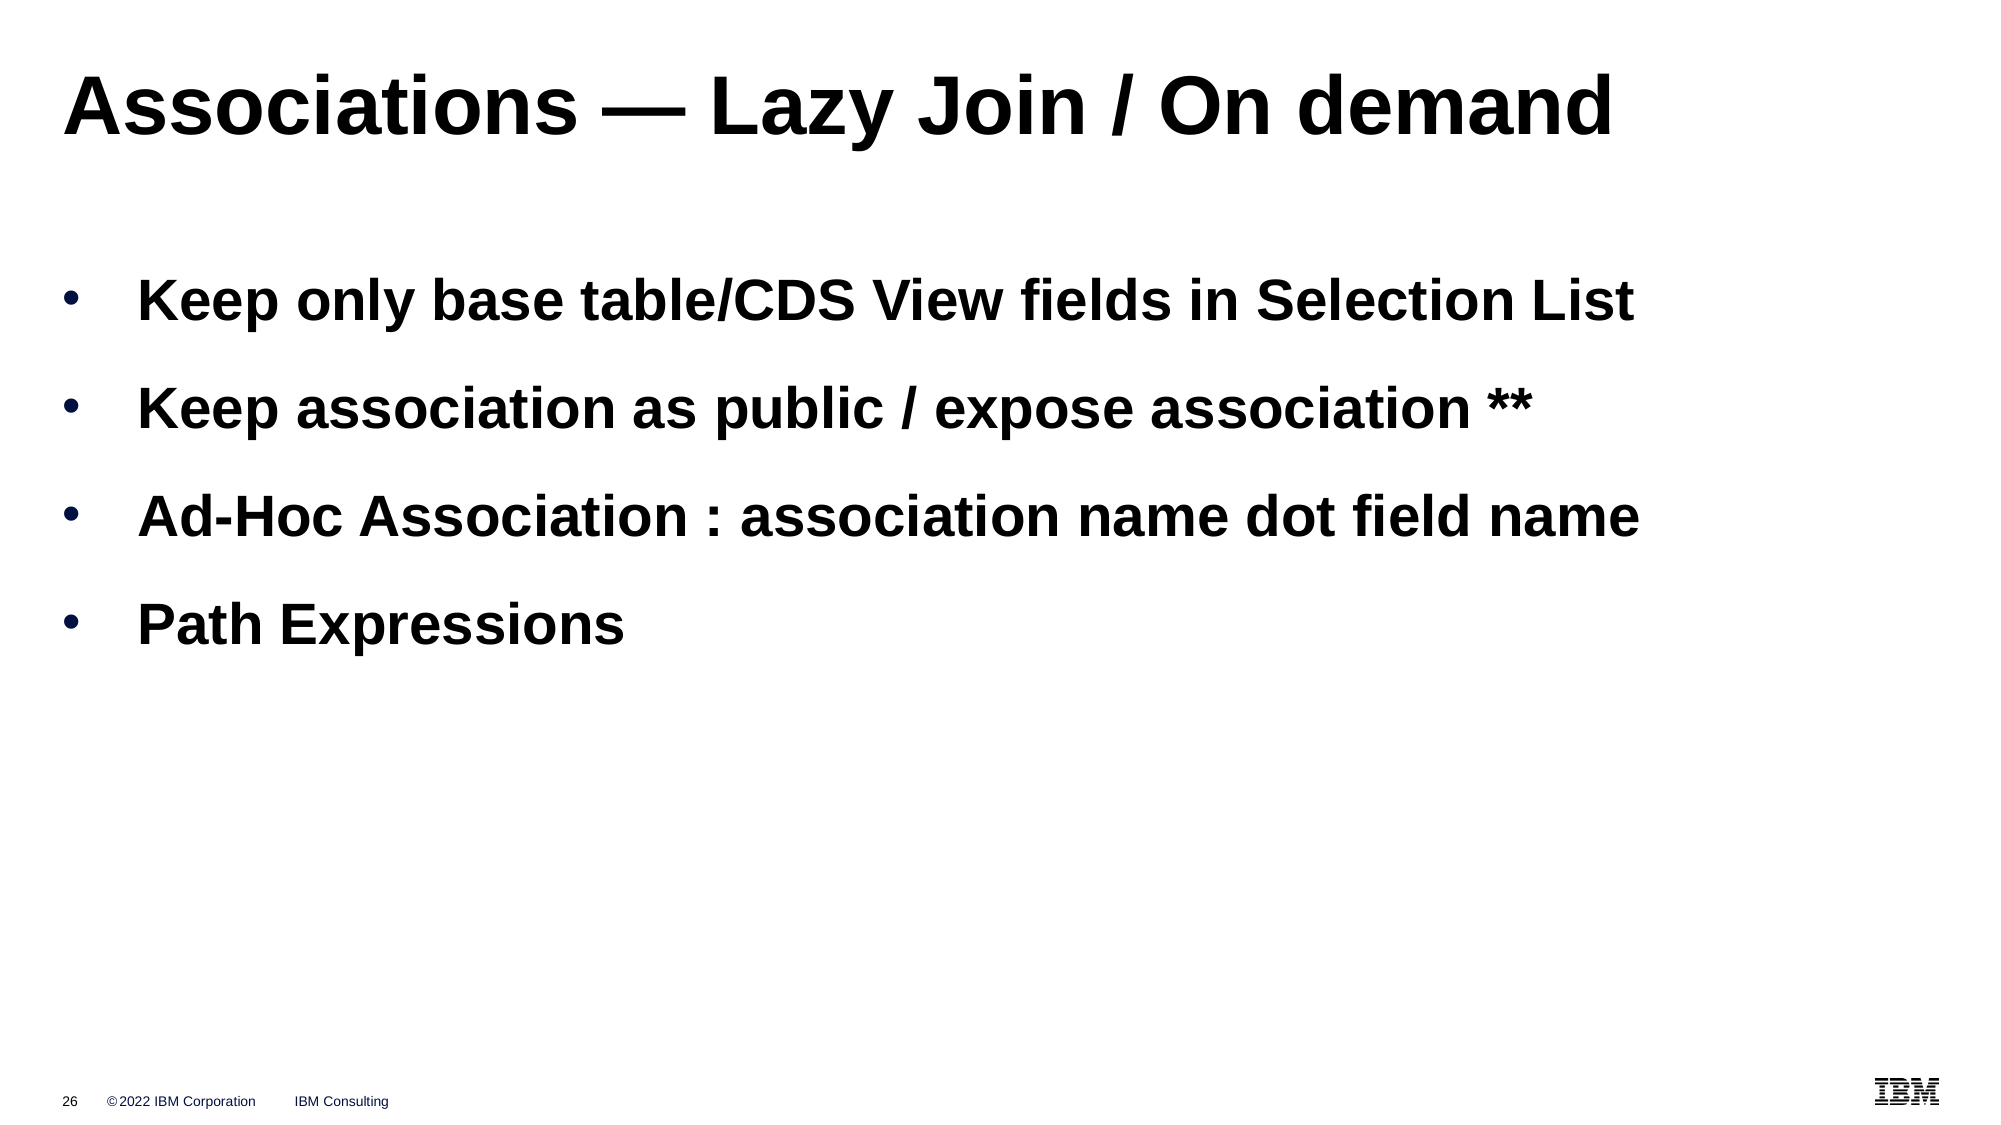

# Associations — Lazy Join / On demand
Keep only base table/CDS View fields in Selection List
Keep association as public / expose association **
Ad-Hoc Association : association name dot field name
Path Expressions